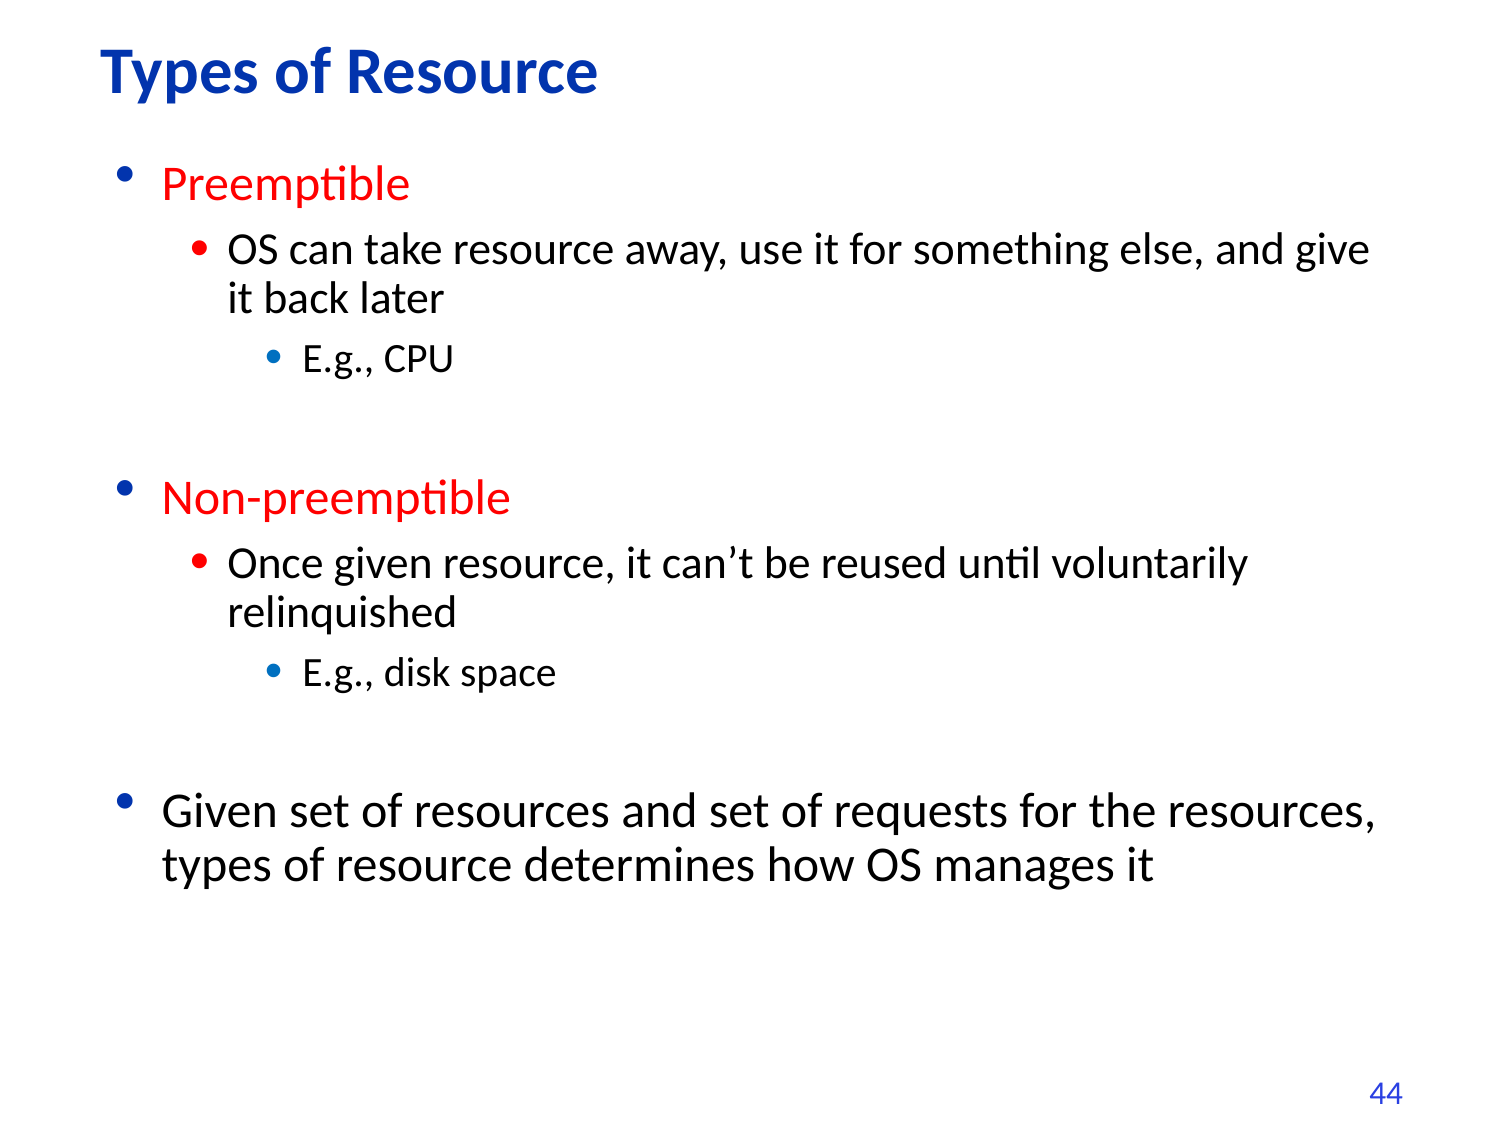

# Types of Resource
Preemptible
OS can take resource away, use it for something else, and give it back later
E.g., CPU

Non-preemptible
Once given resource, it can’t be reused until voluntarily relinquished
E.g., disk space

Given set of resources and set of requests for the resources, types of resource determines how OS manages it